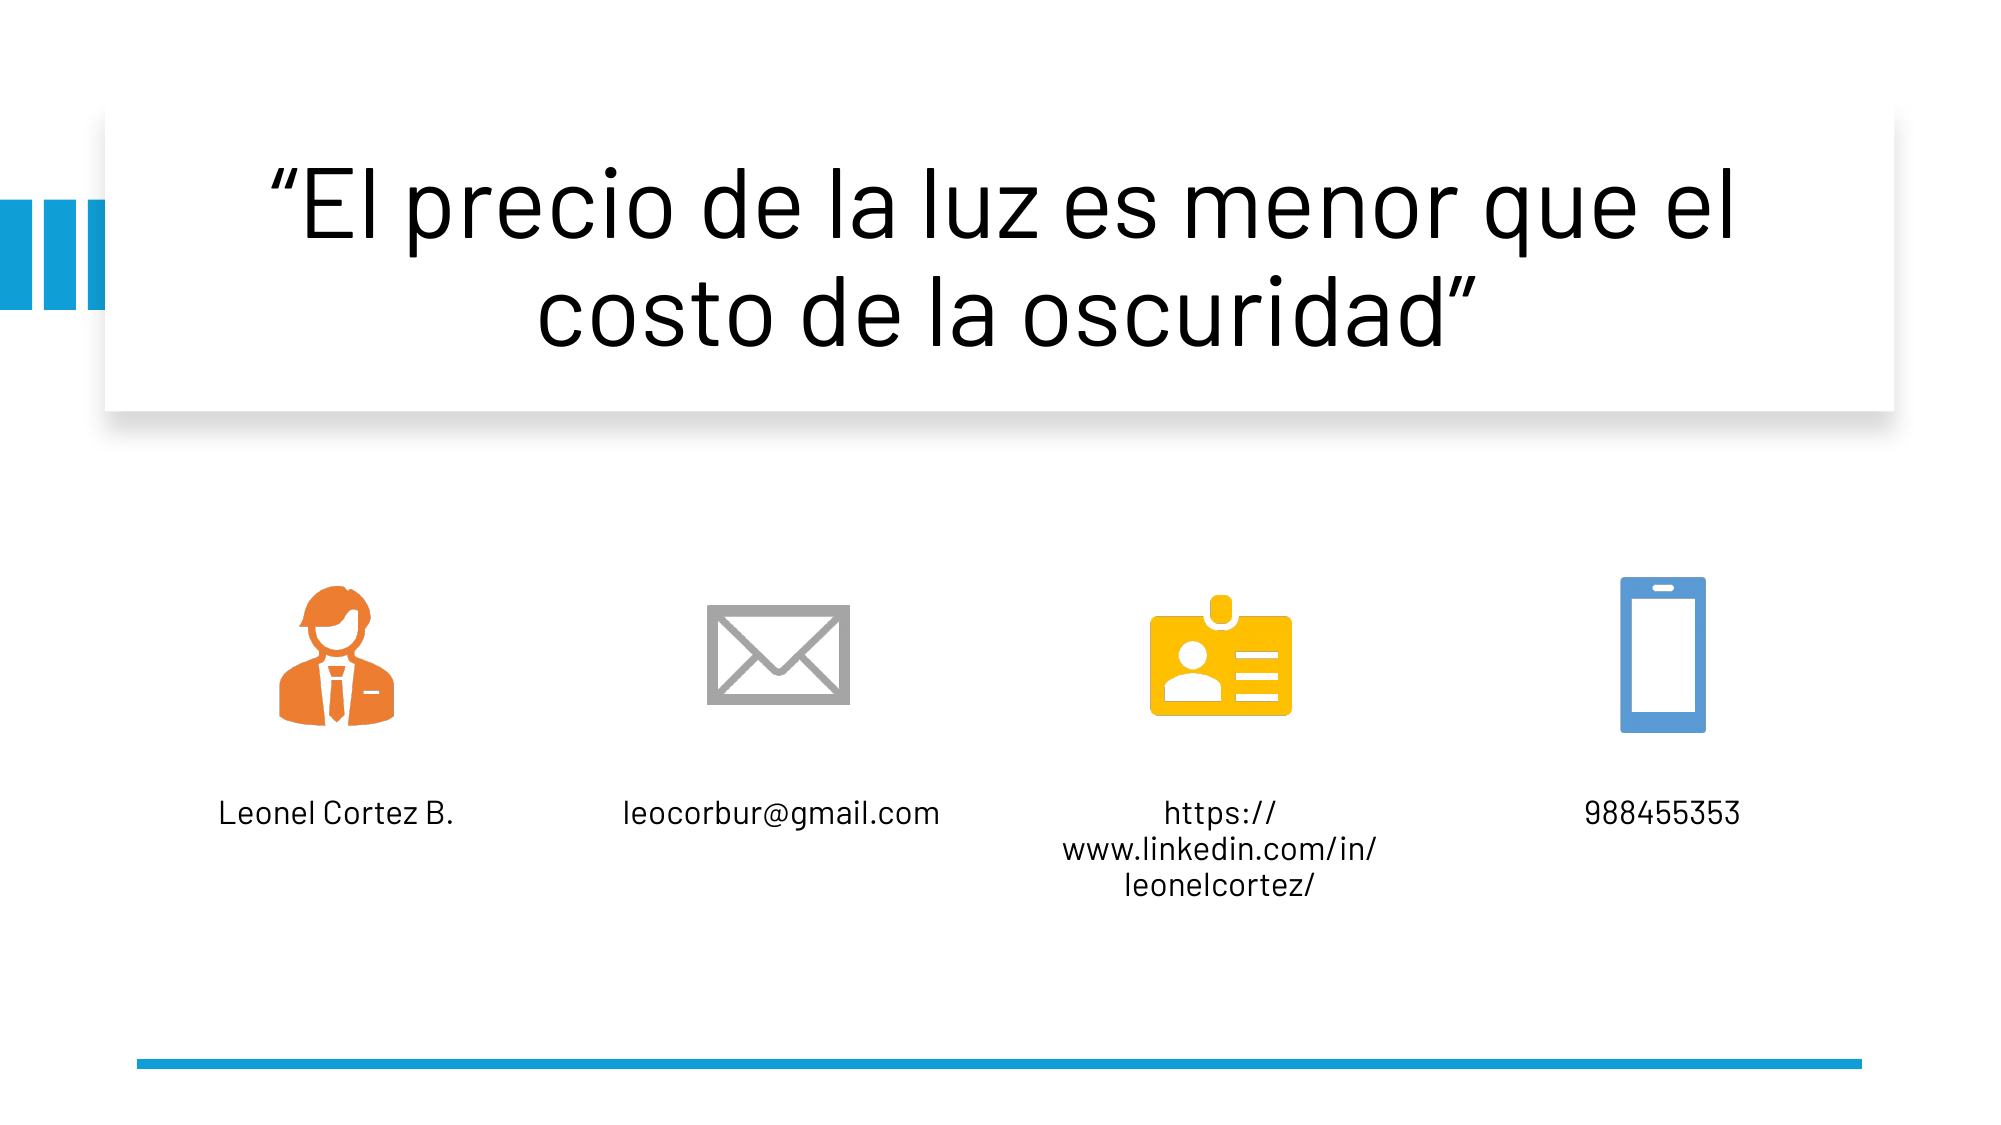

# “El precio de la luz es menor que el costo de la oscuridad”

Leonel Cortez B.
 leocorbur@gmail.com
https://www.linkedin.com/in/leonelcortez/
988455353